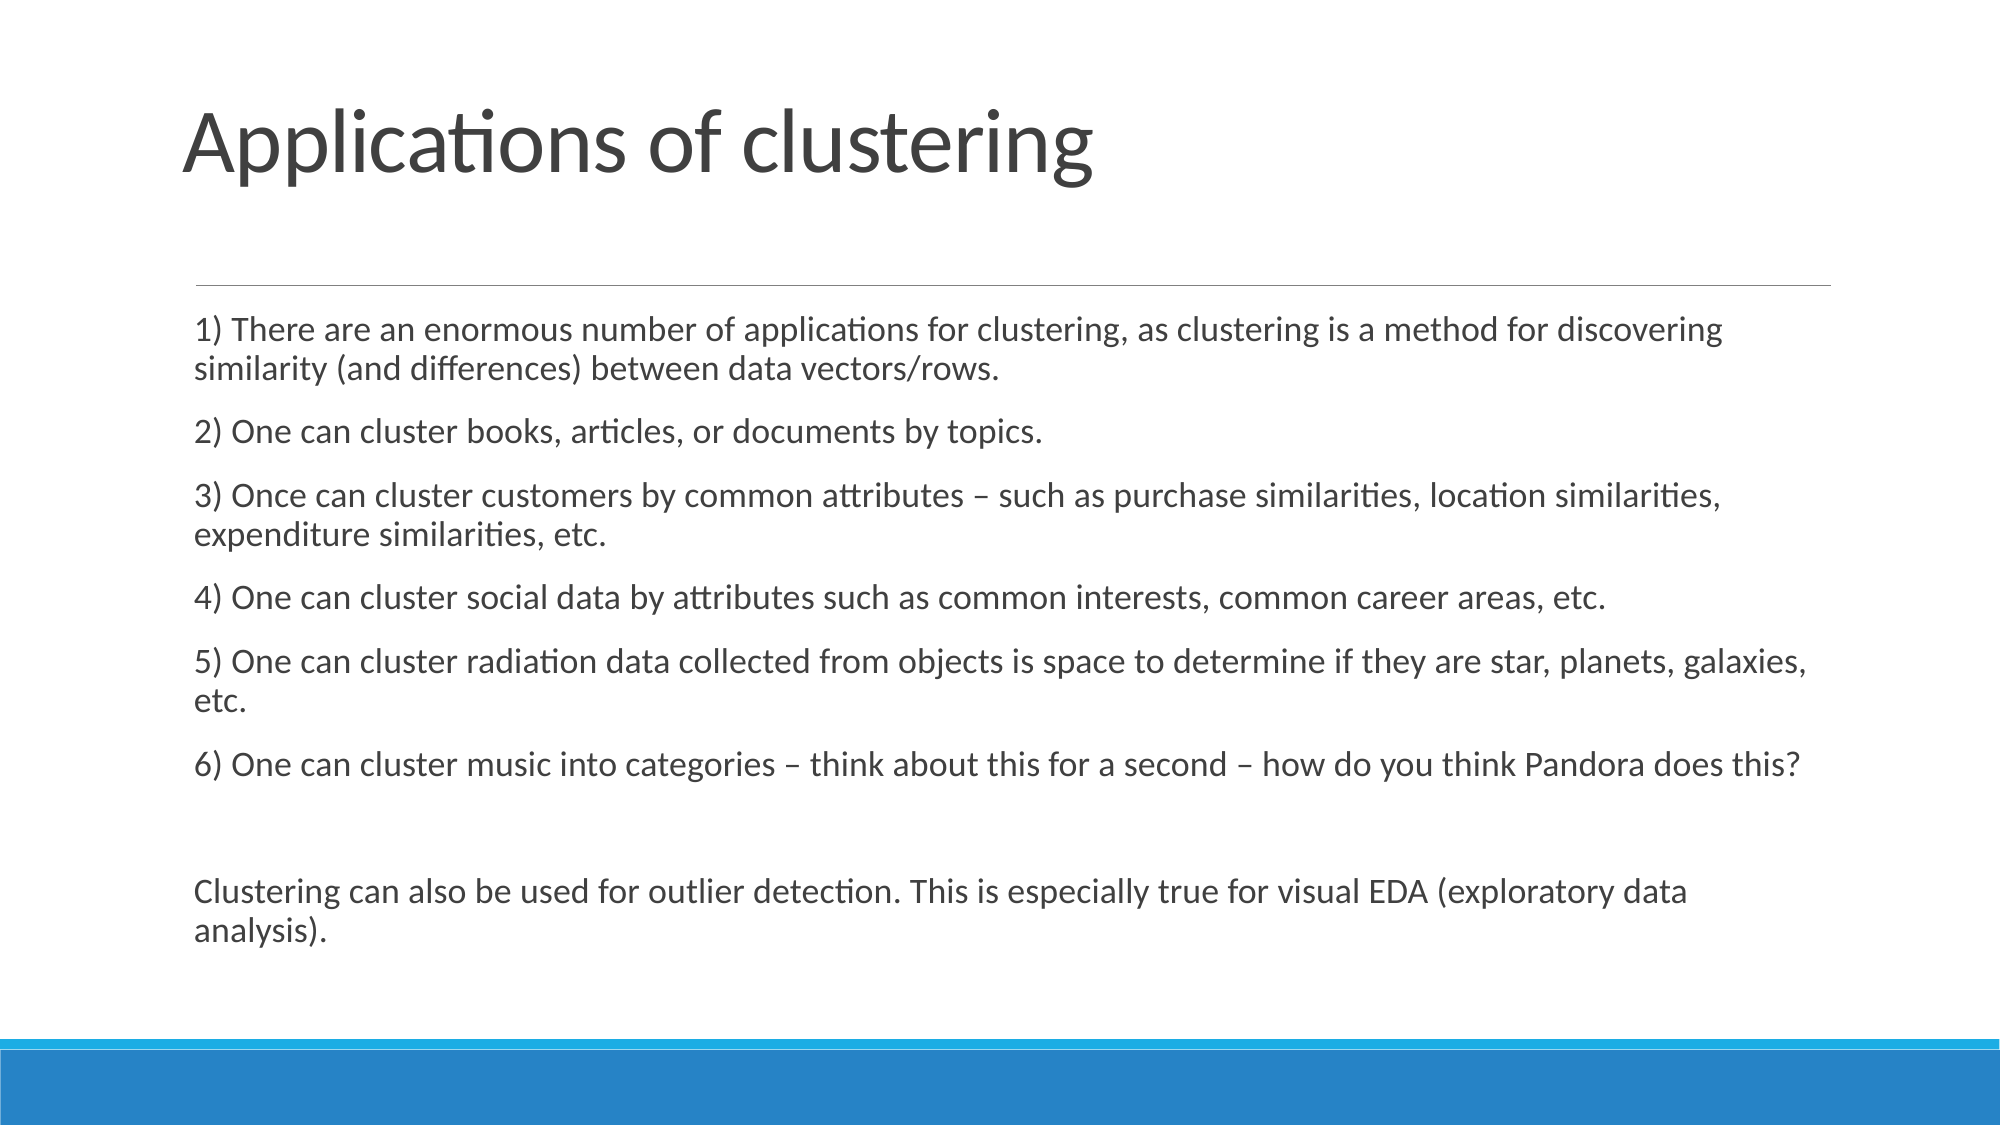

# Applications of clustering
1) There are an enormous number of applications for clustering, as clustering is a method for discovering similarity (and differences) between data vectors/rows.
2) One can cluster books, articles, or documents by topics.
3) Once can cluster customers by common attributes – such as purchase similarities, location similarities, expenditure similarities, etc.
4) One can cluster social data by attributes such as common interests, common career areas, etc.
5) One can cluster radiation data collected from objects is space to determine if they are star, planets, galaxies, etc.
6) One can cluster music into categories – think about this for a second – how do you think Pandora does this?

Clustering can also be used for outlier detection. This is especially true for visual EDA (exploratory data analysis).